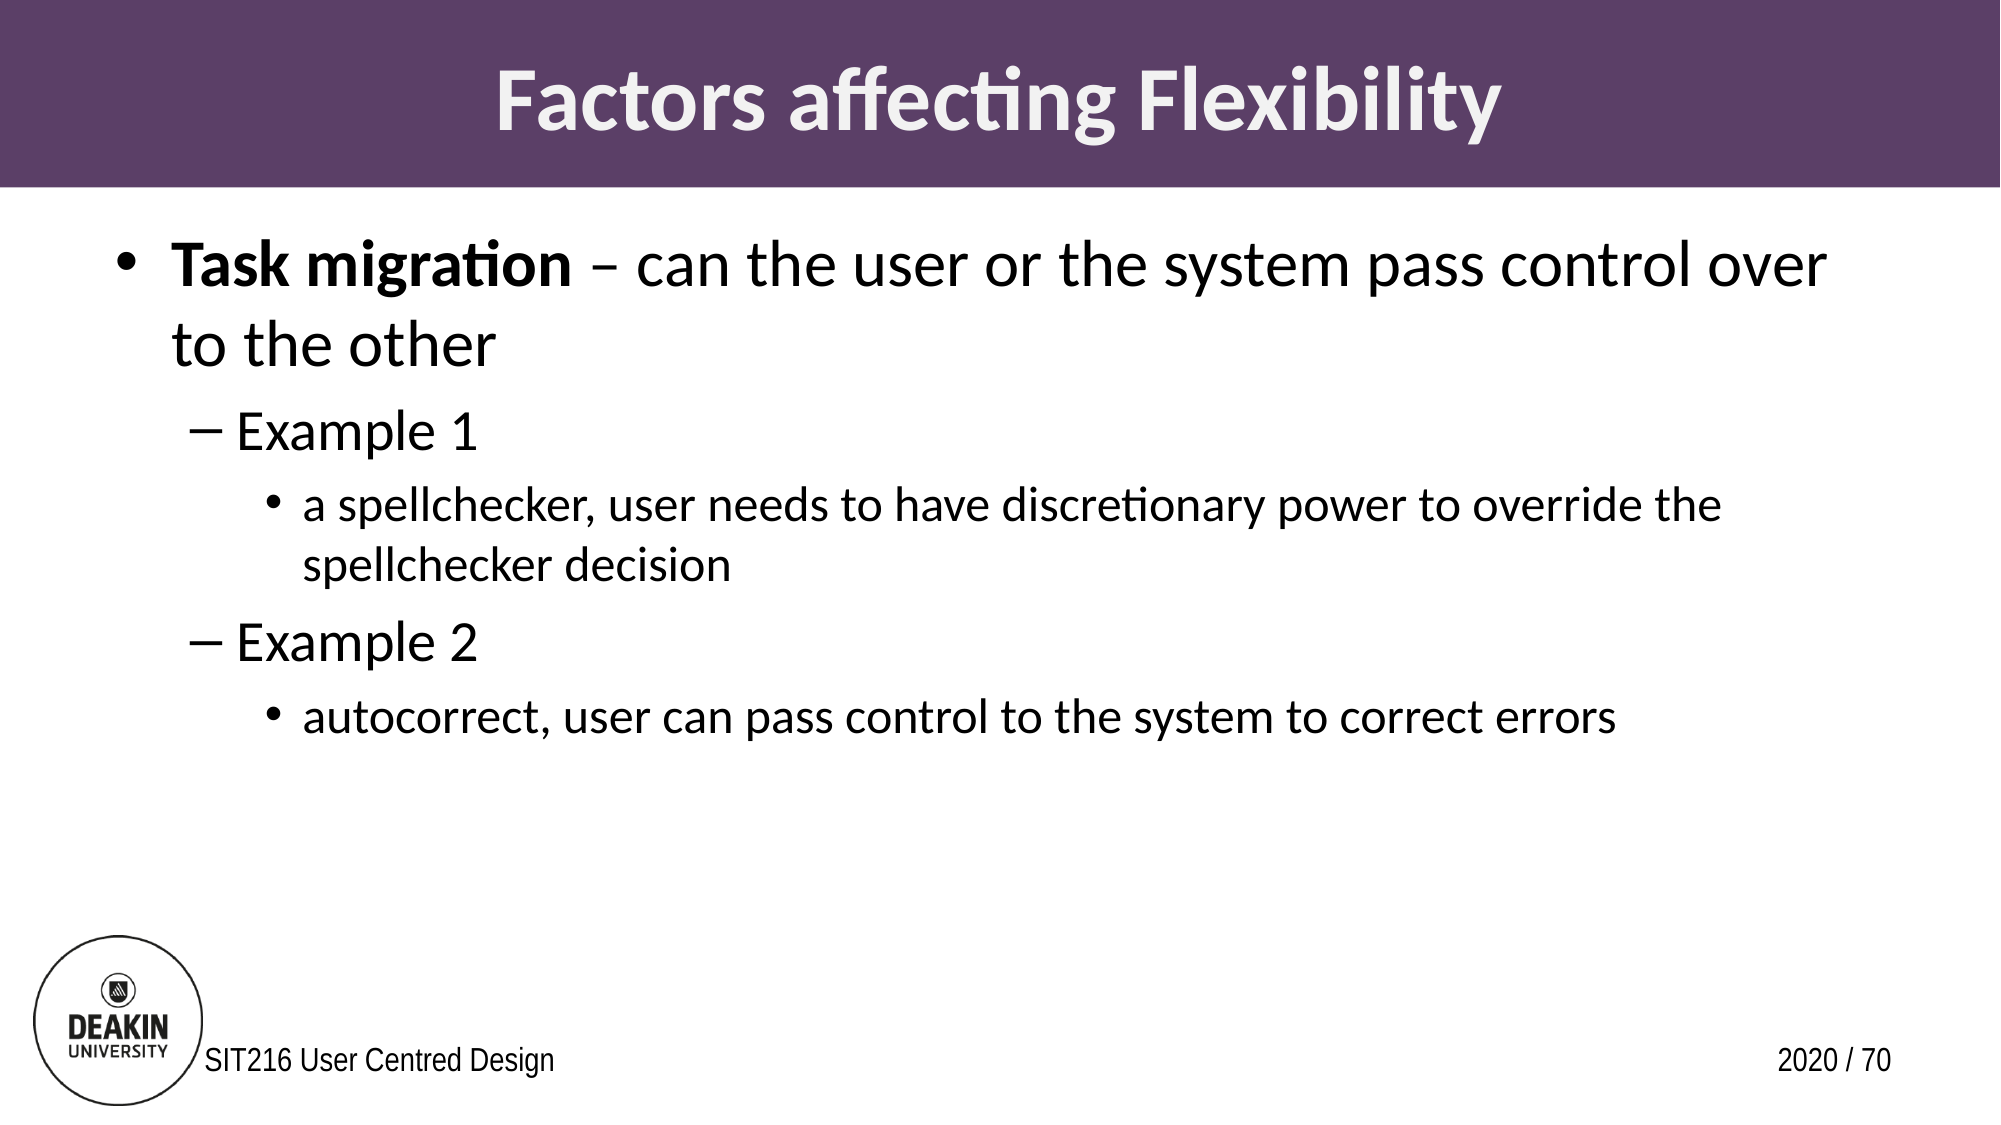

# Factors affecting Flexibility
Task migration – can the user or the system pass control over to the other
Example 1
a spellchecker, user needs to have discretionary power to override the spellchecker decision
Example 2
autocorrect, user can pass control to the system to correct errors